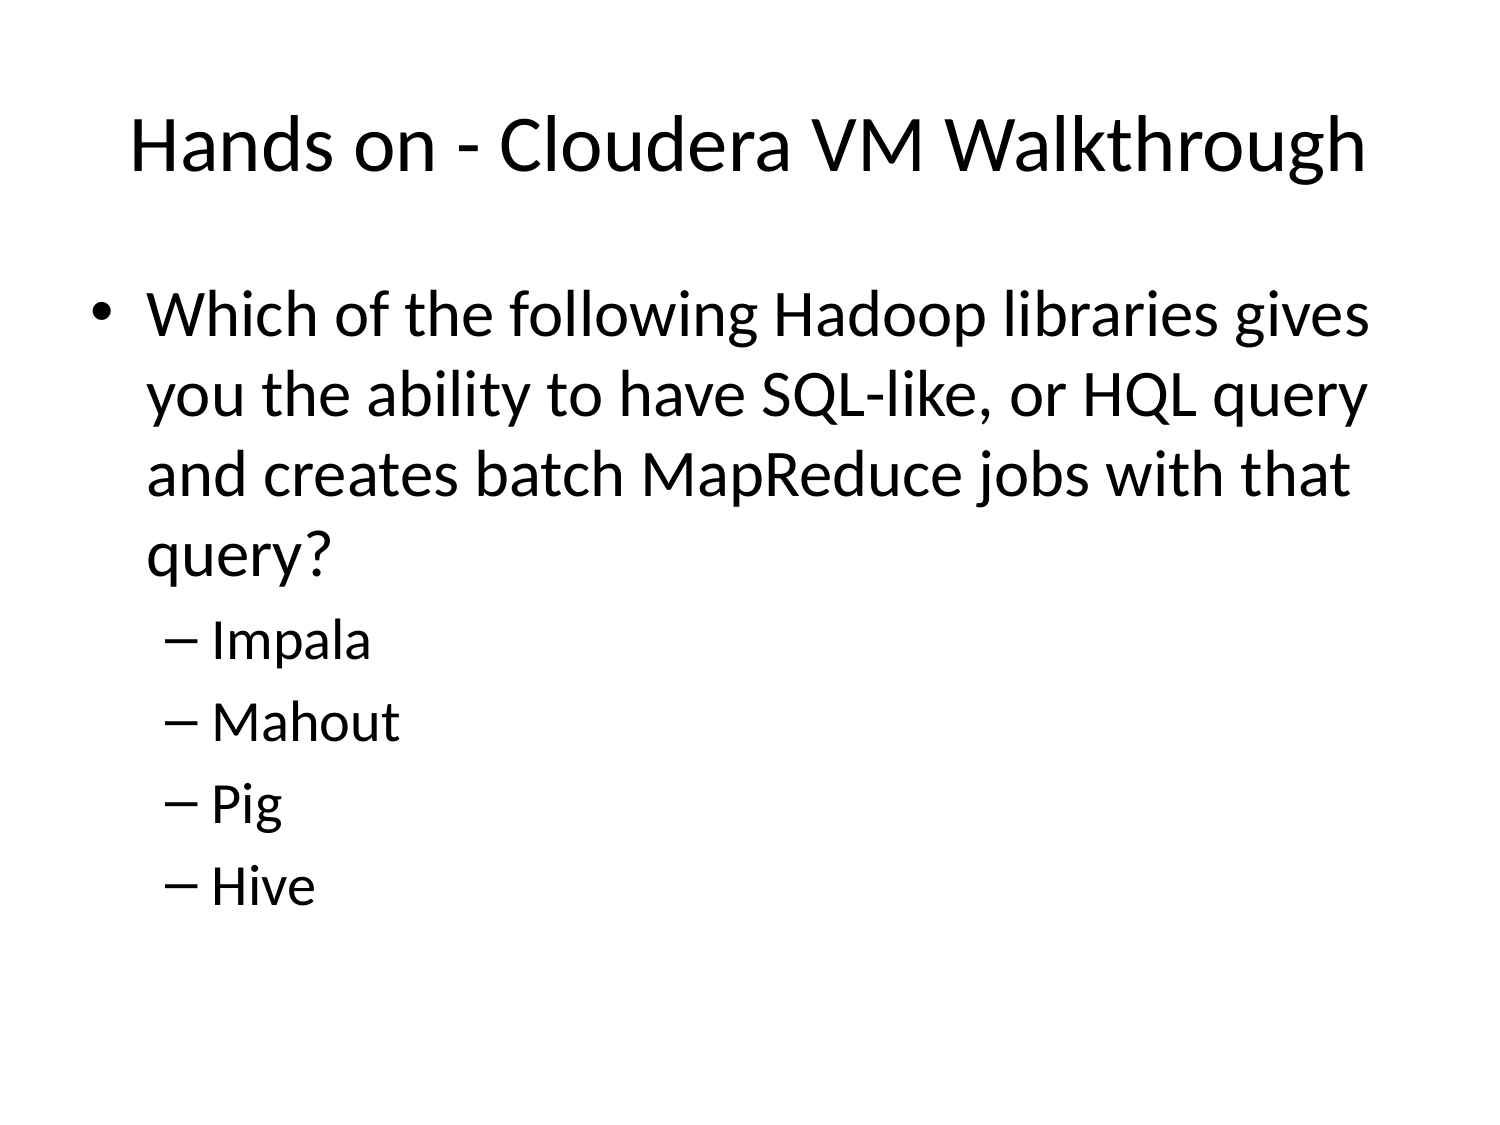

# Hands on - Cloudera VM Walkthrough
Which of the following Hadoop libraries gives you the ability to have SQL-like, or HQL query and creates batch MapReduce jobs with that query?
Impala
Mahout
Pig
Hive